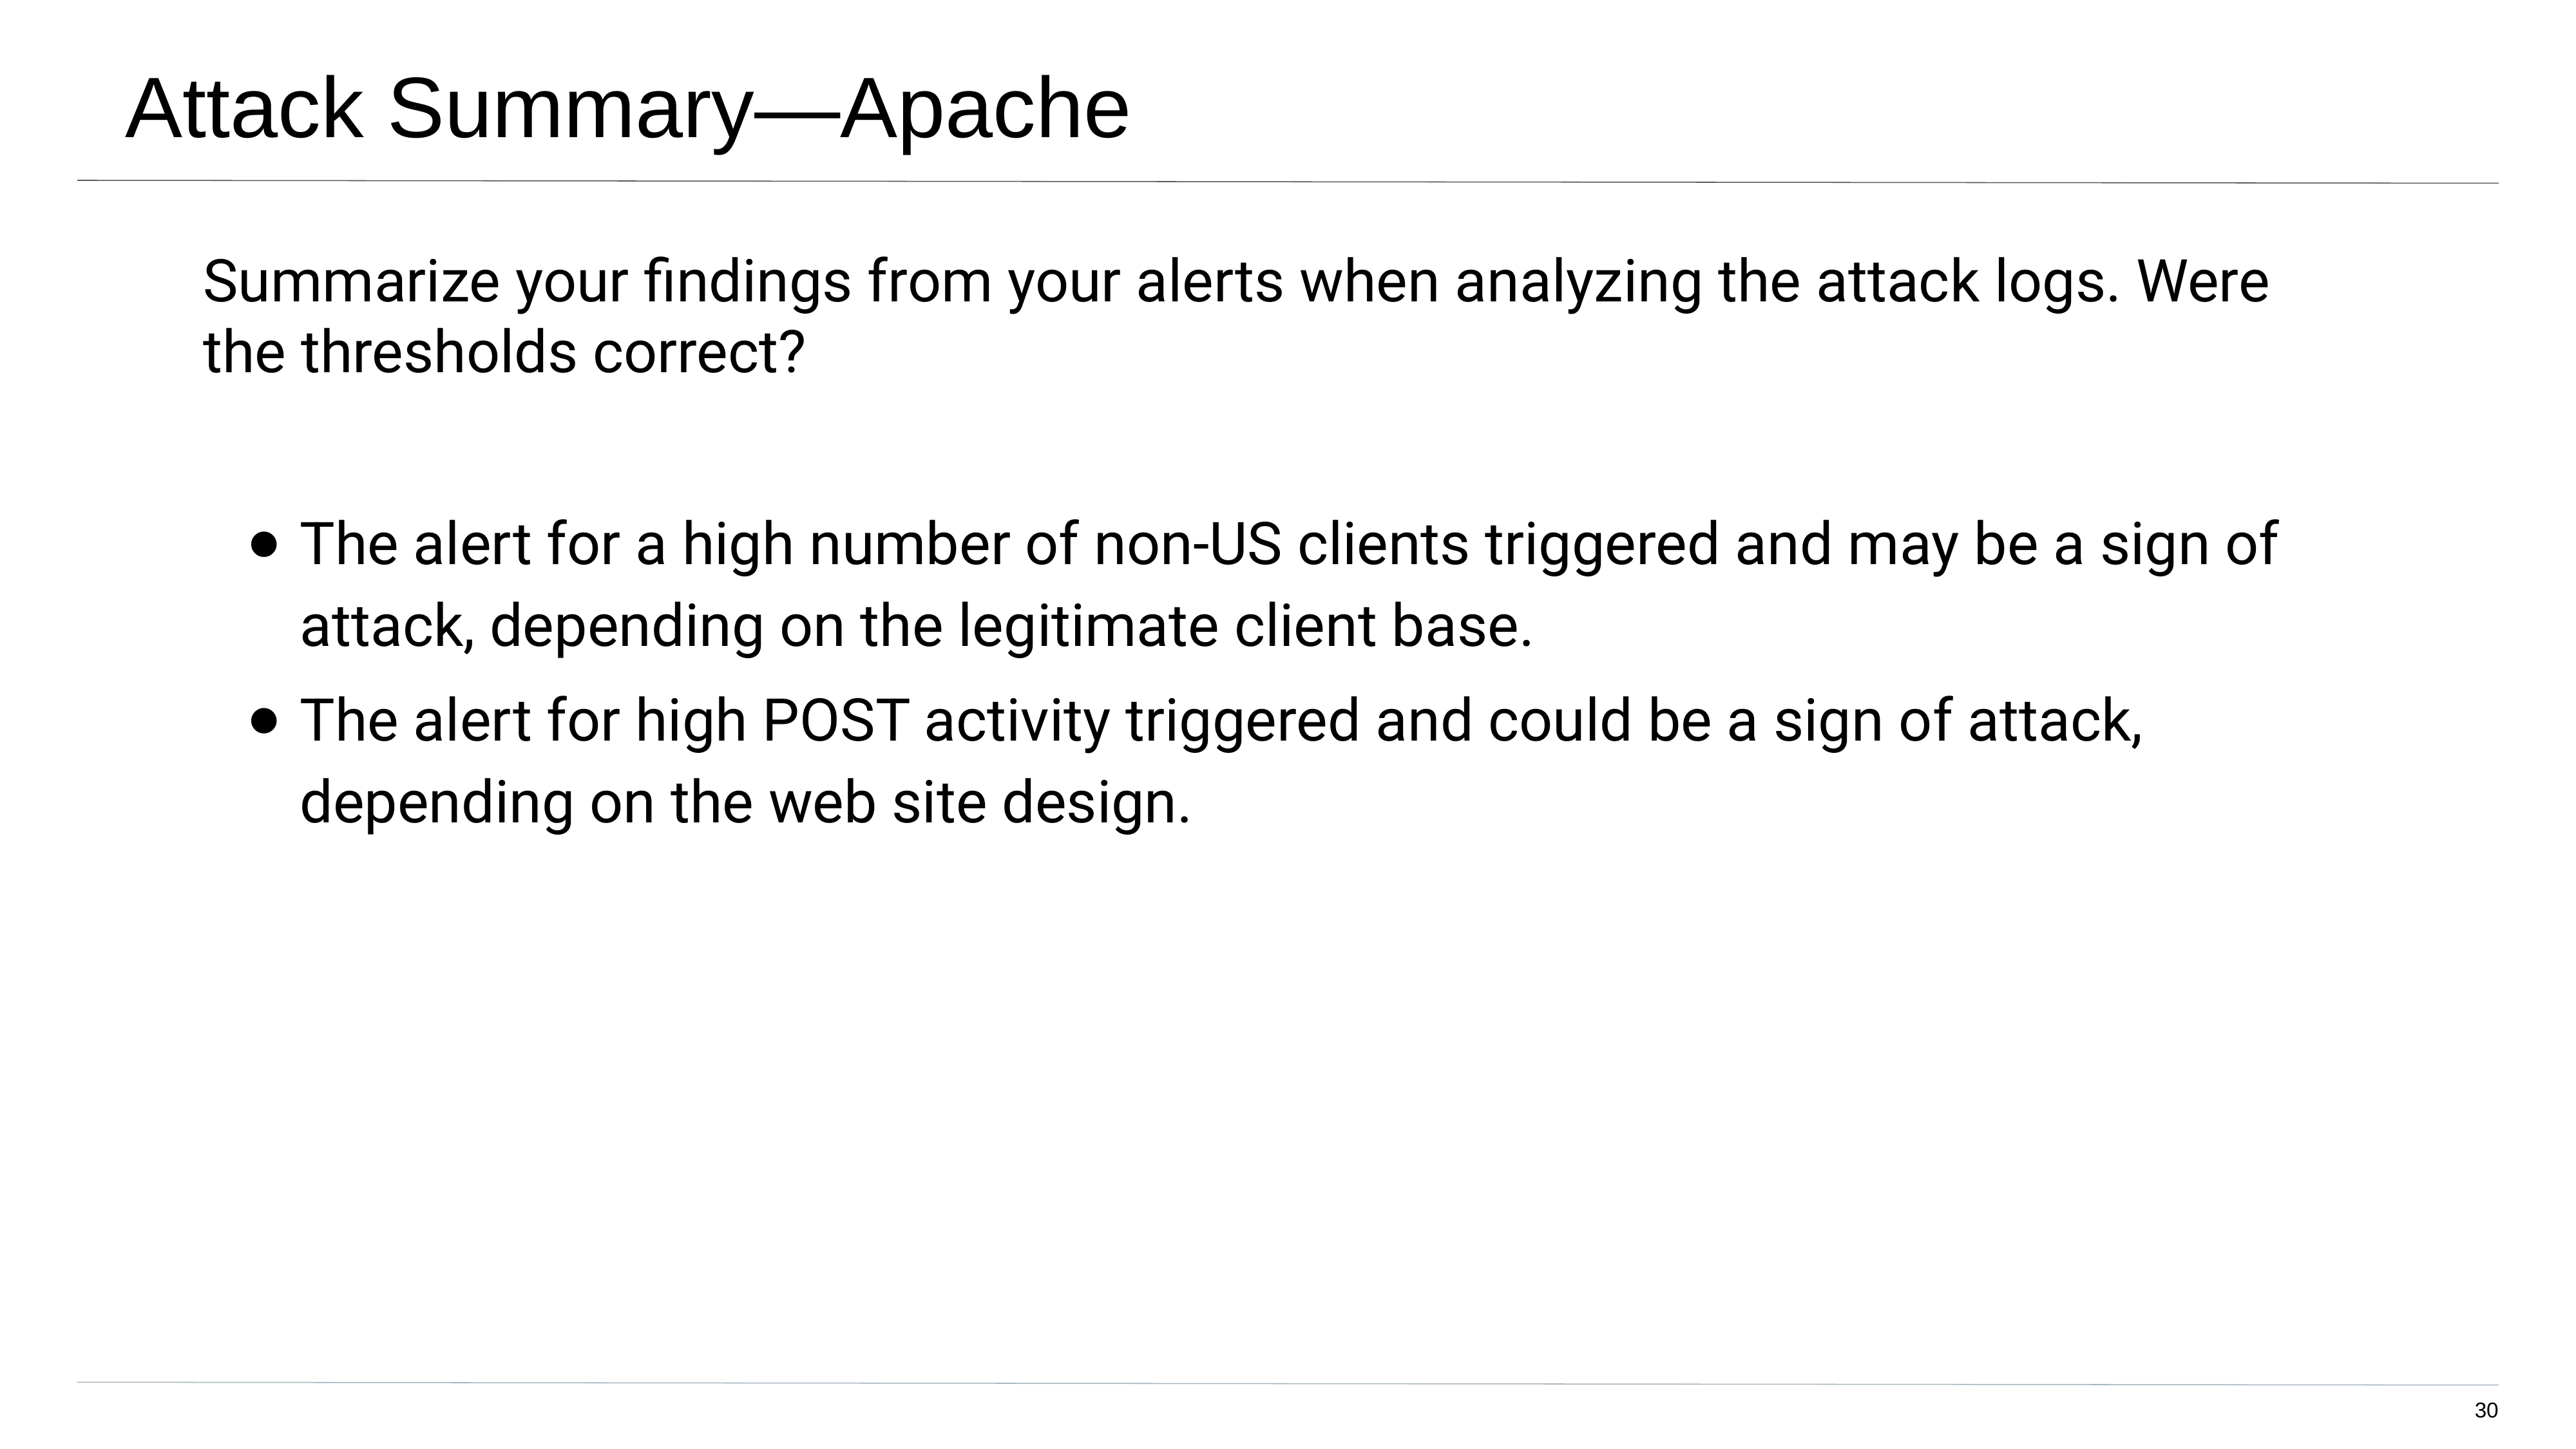

# Attack Summary—Apache
Summarize your findings from your alerts when analyzing the attack logs. Were the thresholds correct?

The alert for a high number of non-US clients triggered and may be a sign of attack, depending on the legitimate client base.
The alert for high POST activity triggered and could be a sign of attack, depending on the web site design.

30